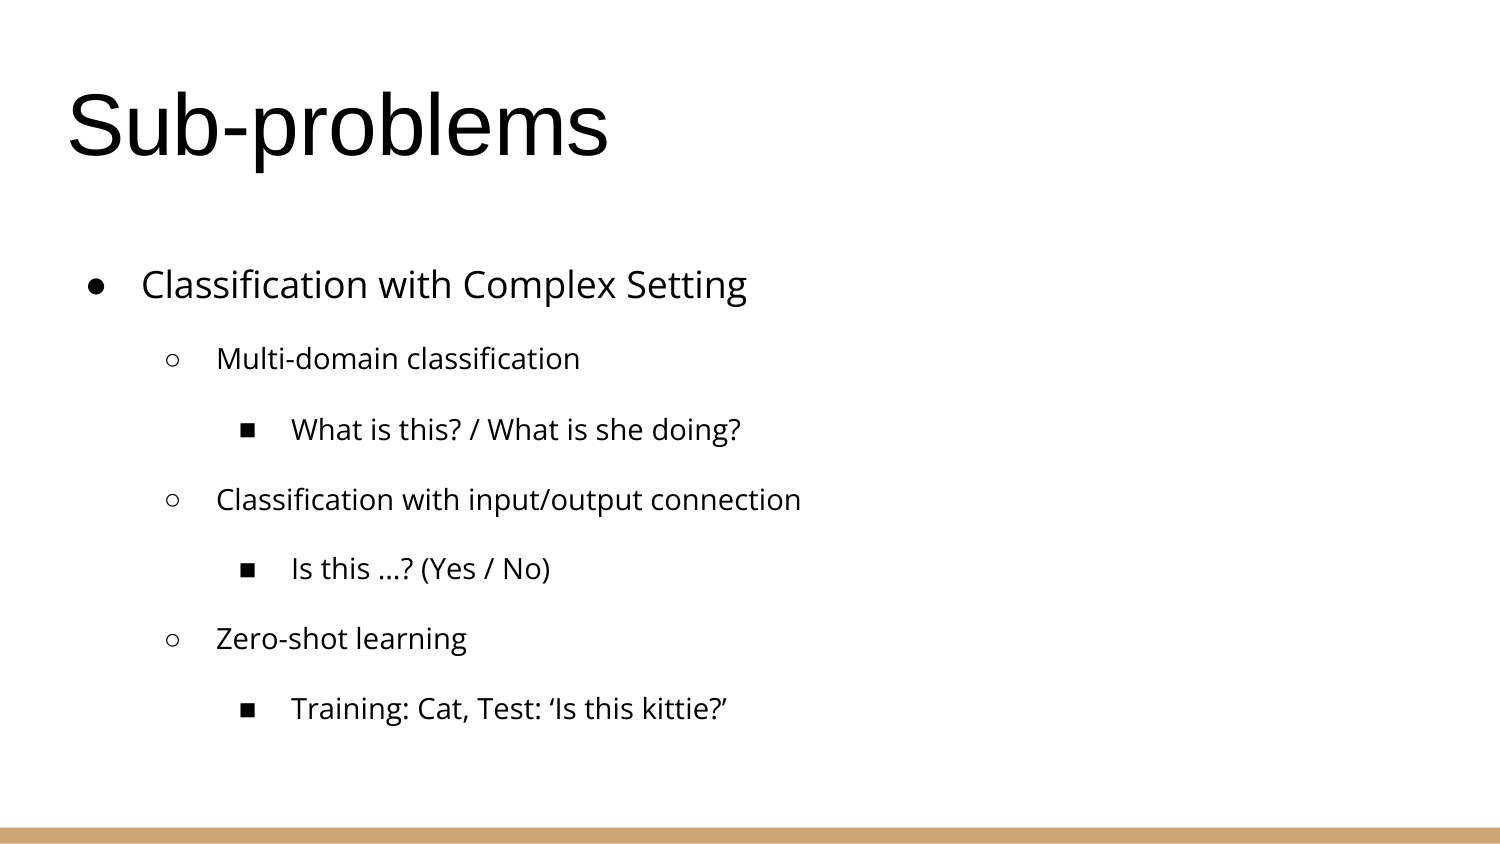

# Sub-problems
Classification with Complex Setting
Multi-domain classification
What is this? / What is she doing?
Classification with input/output connection
Is this …? (Yes / No)
Zero-shot learning
Training: Cat, Test: ‘Is this kittie?’